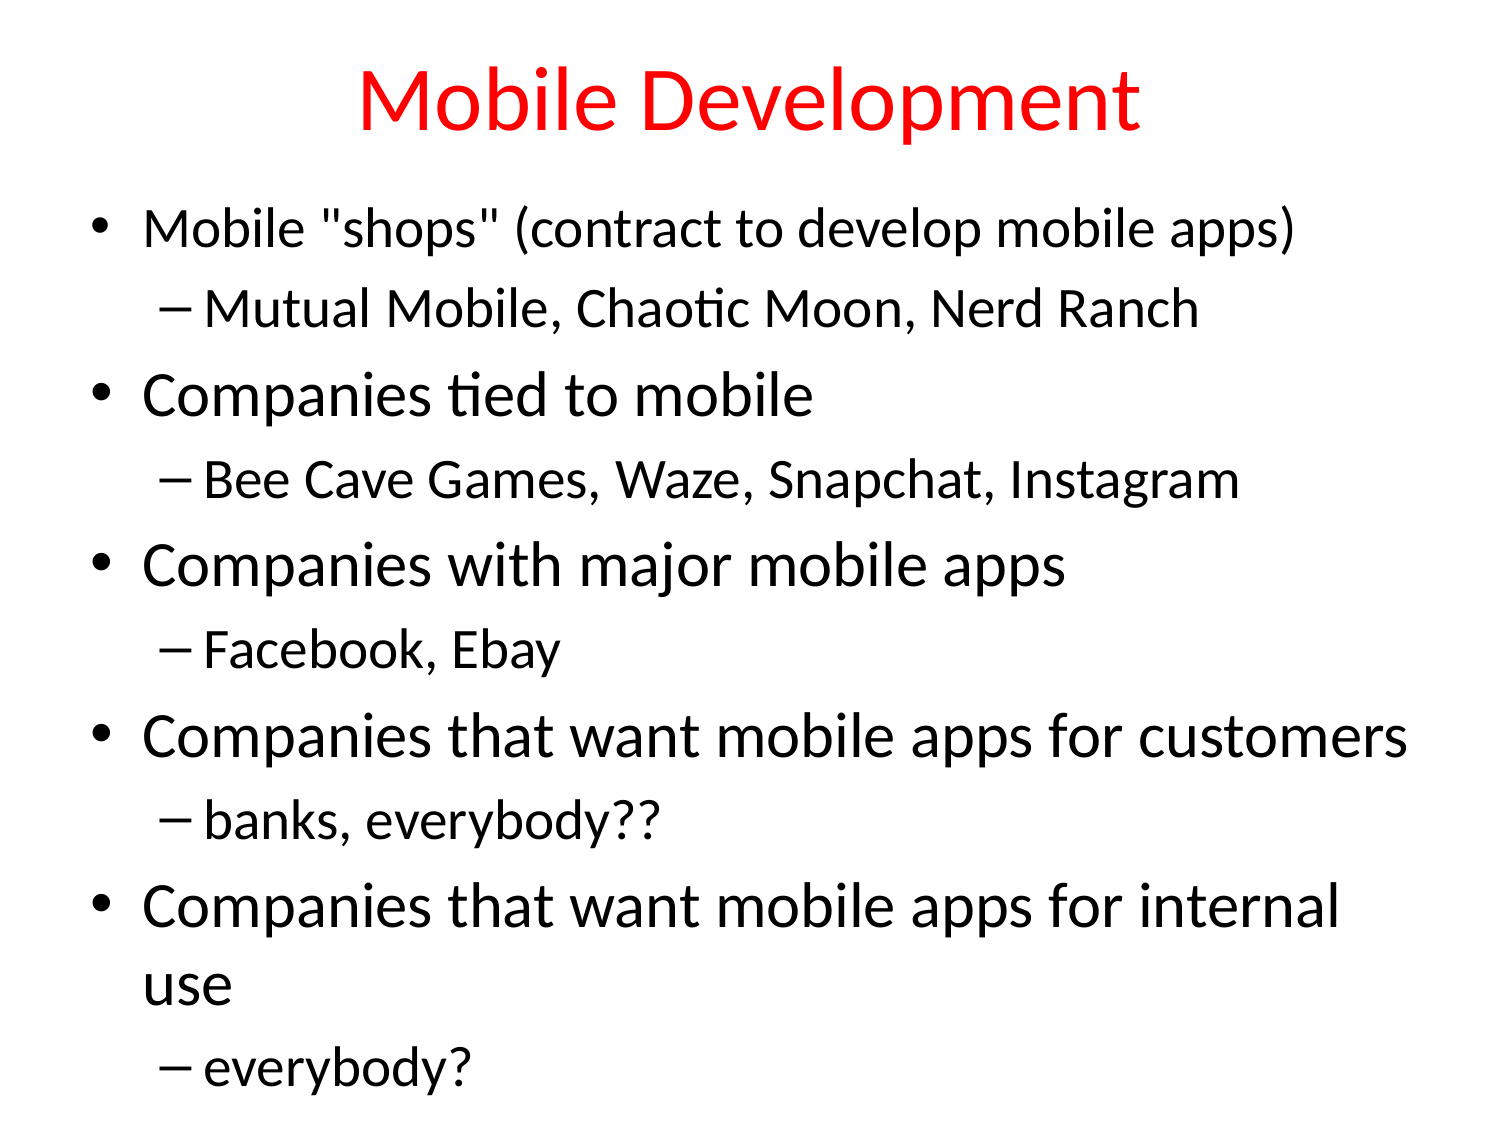

# Mobile Development
Mobile "shops" (contract to develop mobile apps)
Mutual Mobile, Chaotic Moon, Nerd Ranch
Companies tied to mobile
Bee Cave Games, Waze, Snapchat, Instagram
Companies with major mobile apps
Facebook, Ebay
Companies that want mobile apps for customers
banks, everybody??
Companies that want mobile apps for internal use
everybody?